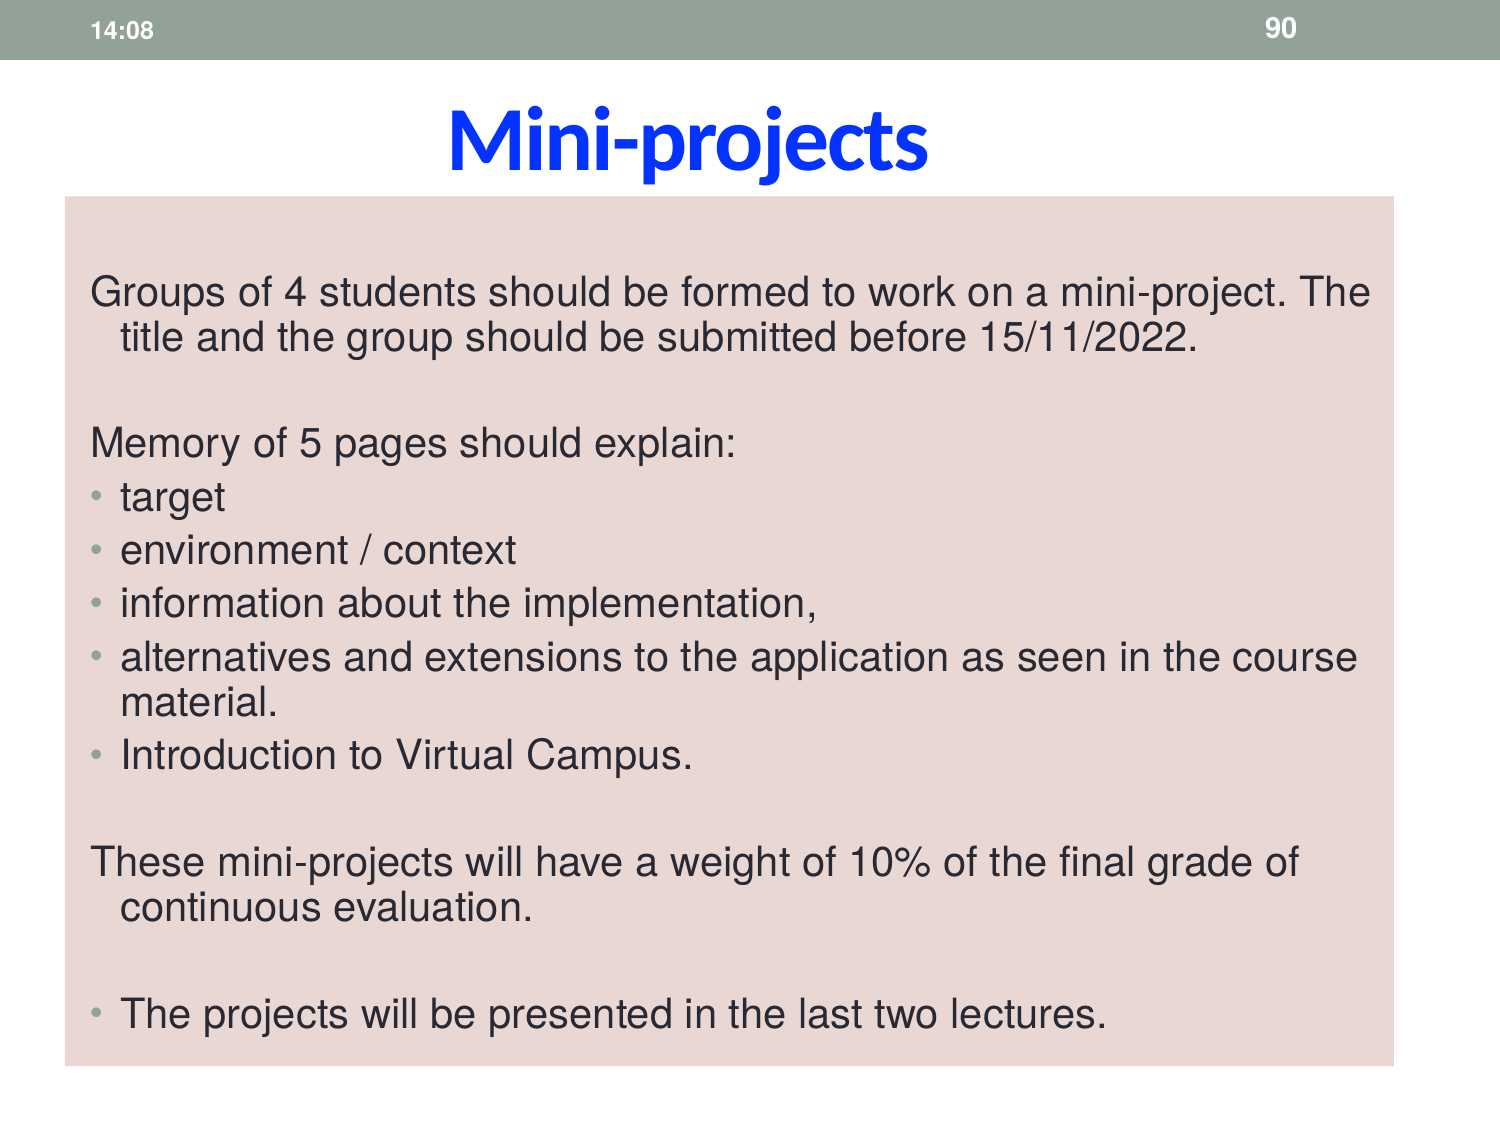

Groups of 4 students should be formed to work on a mini-project. The title and the group should be submitted before 15/11/2022.

Memory of 5 pages should explain:
target
environment / context
information about the implementation,
alternatives and extensions to the application as seen in the course material.
Introduction to Virtual Campus.

These mini-projects will have a weight of 10% of the final grade of continuous evaluation.

The projects will be presented in the last two lectures.
14:08
90
Mini-projects